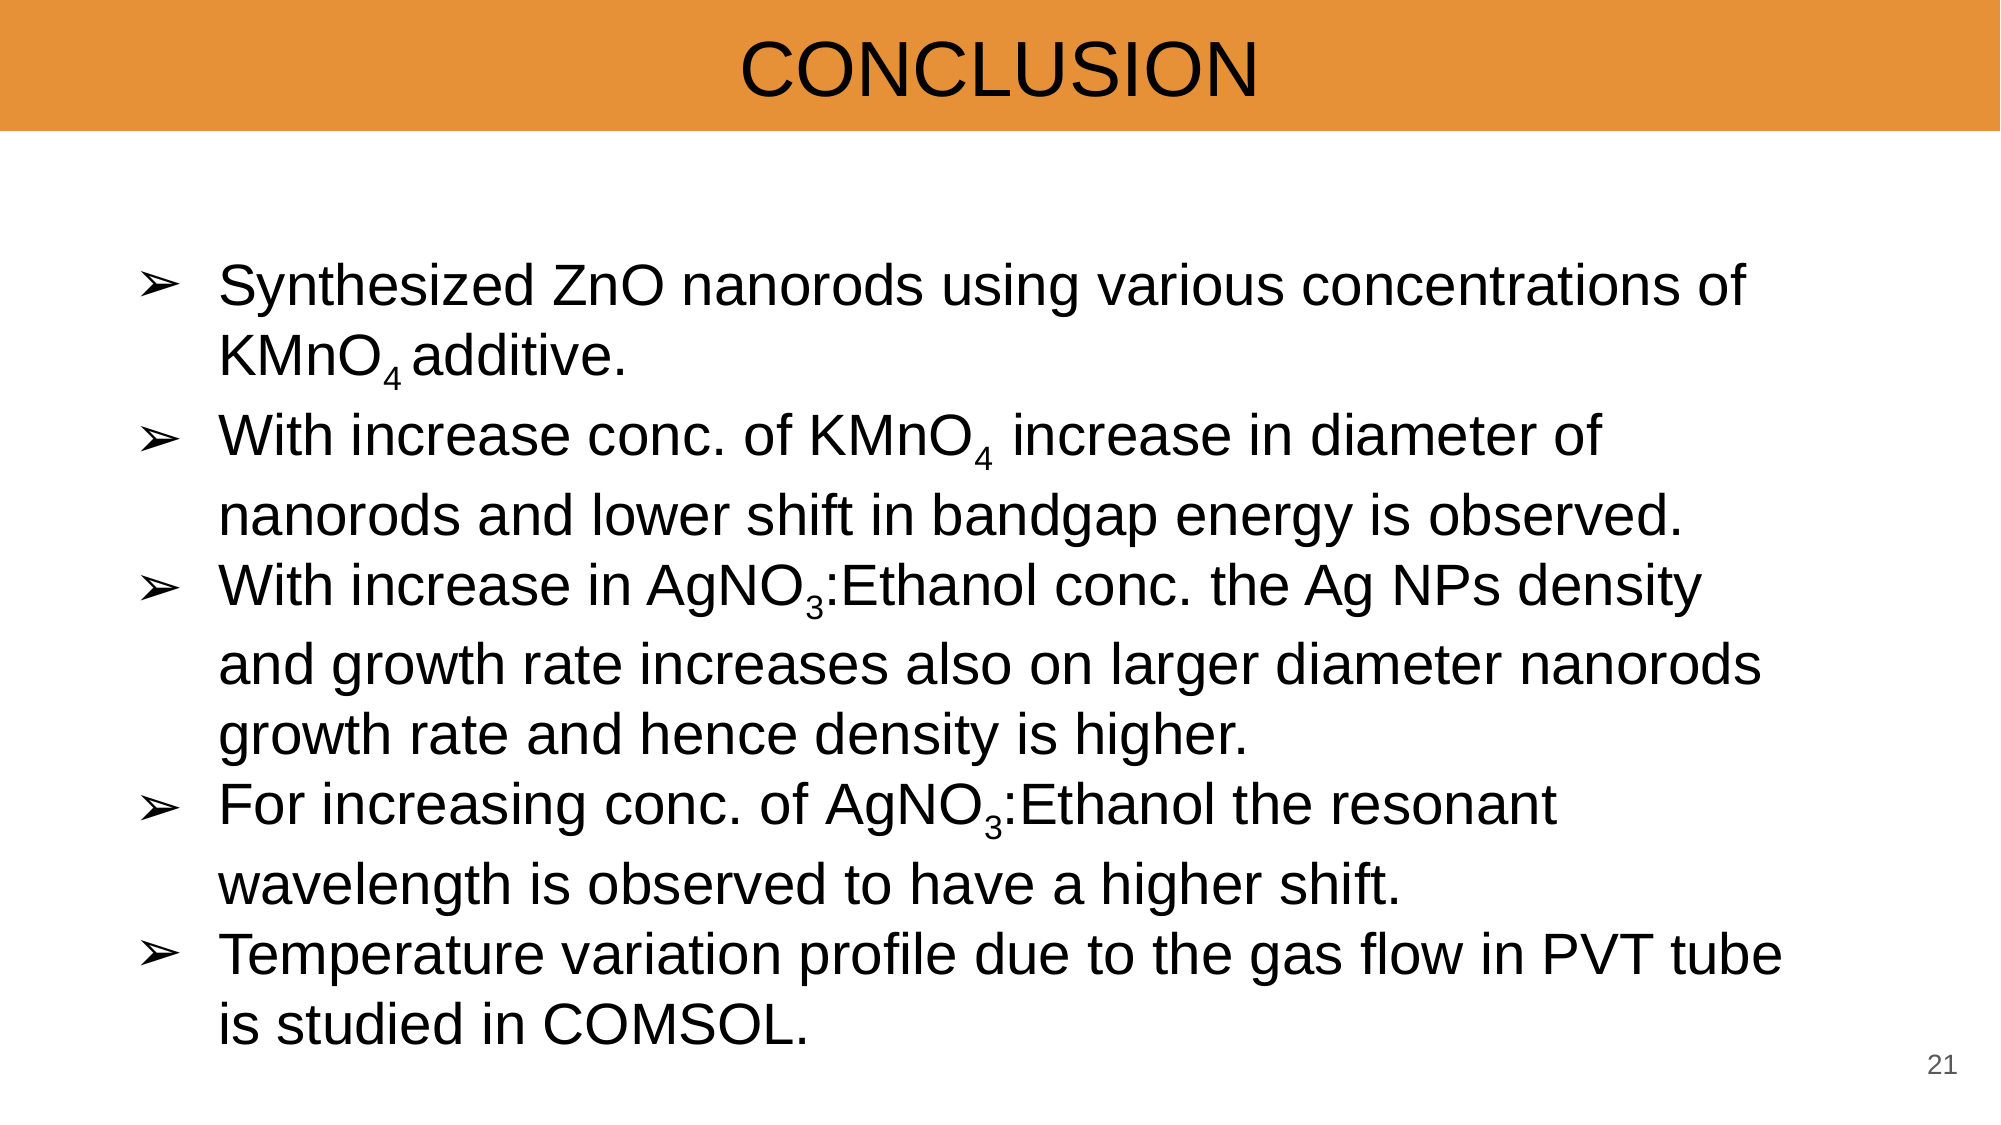

CONCLUSION
Synthesized ZnO nanorods using various concentrations of KMnO4 additive.
With increase conc. of KMnO4  increase in diameter of nanorods and lower shift in bandgap energy is observed.
With increase in AgNO3:Ethanol conc. the Ag NPs density and growth rate increases also on larger diameter nanorods growth rate and hence density is higher.
For increasing conc. of AgNO3:Ethanol the resonant wavelength is observed to have a higher shift.
Temperature variation profile due to the gas flow in PVT tube is studied in COMSOL.
21